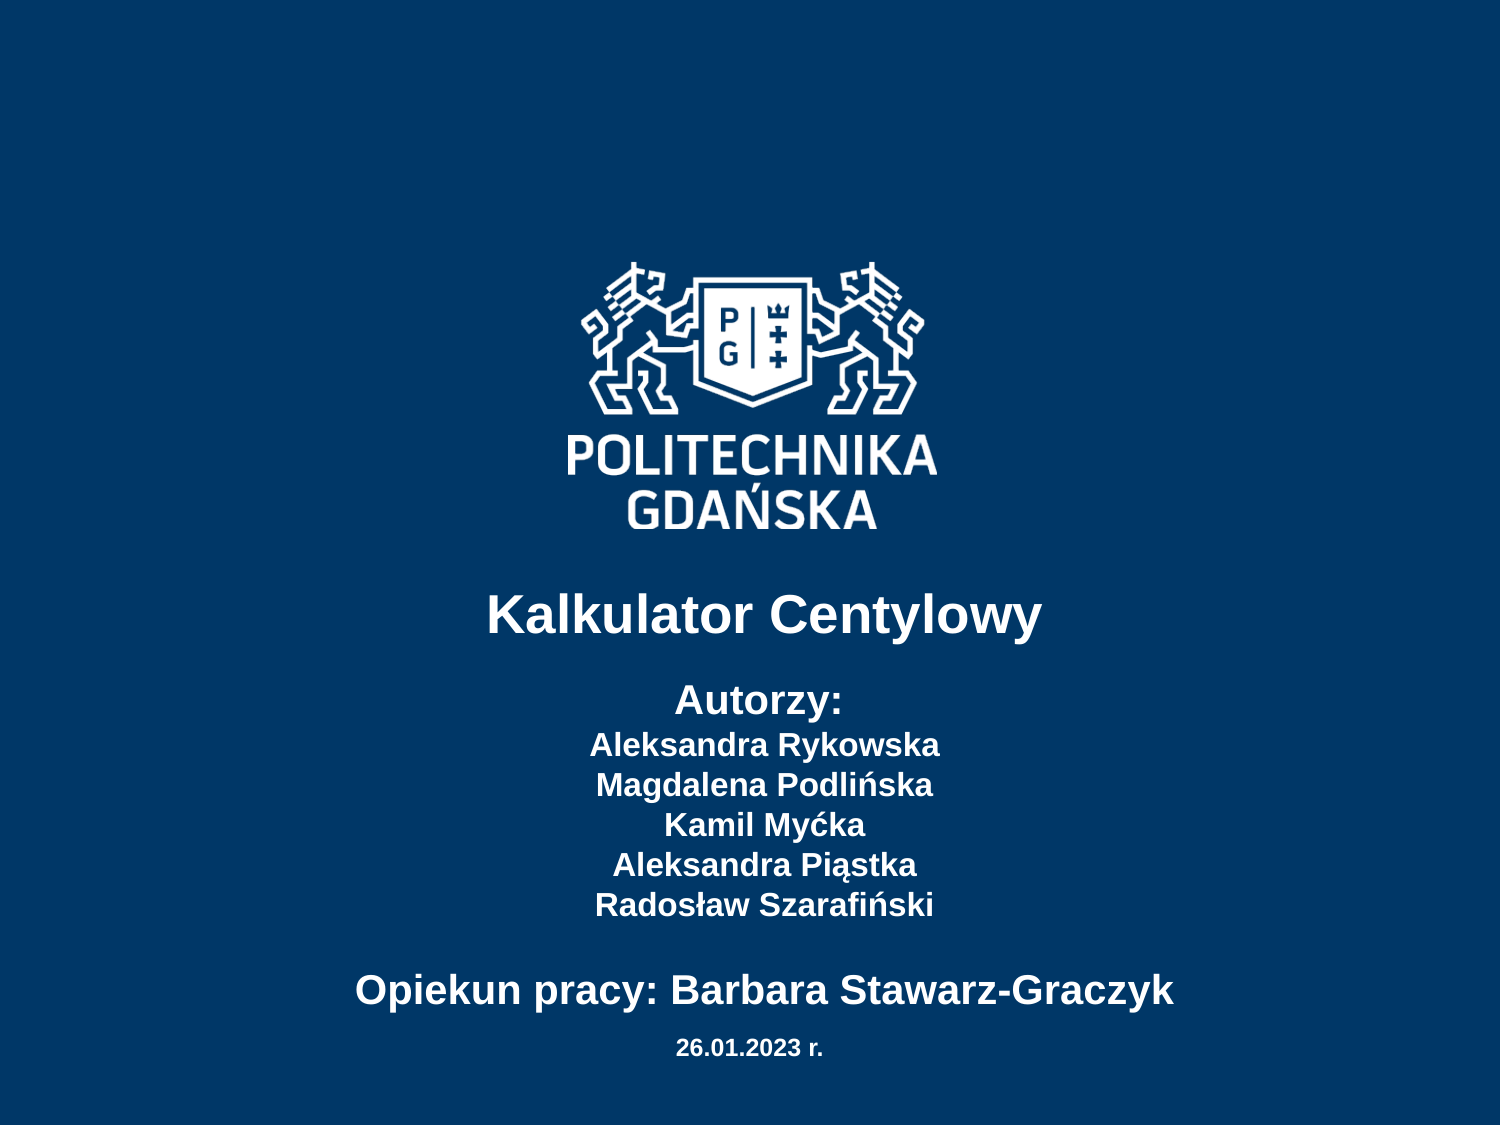

# Kalkulator Centylowy
Autorzy:
Aleksandra Rykowska
Magdalena Podlińska
Kamil Myćka
Aleksandra Piąstka
Radosław Szarafiński
Opiekun pracy: Barbara Stawarz-Graczyk

26.01.2023 r.